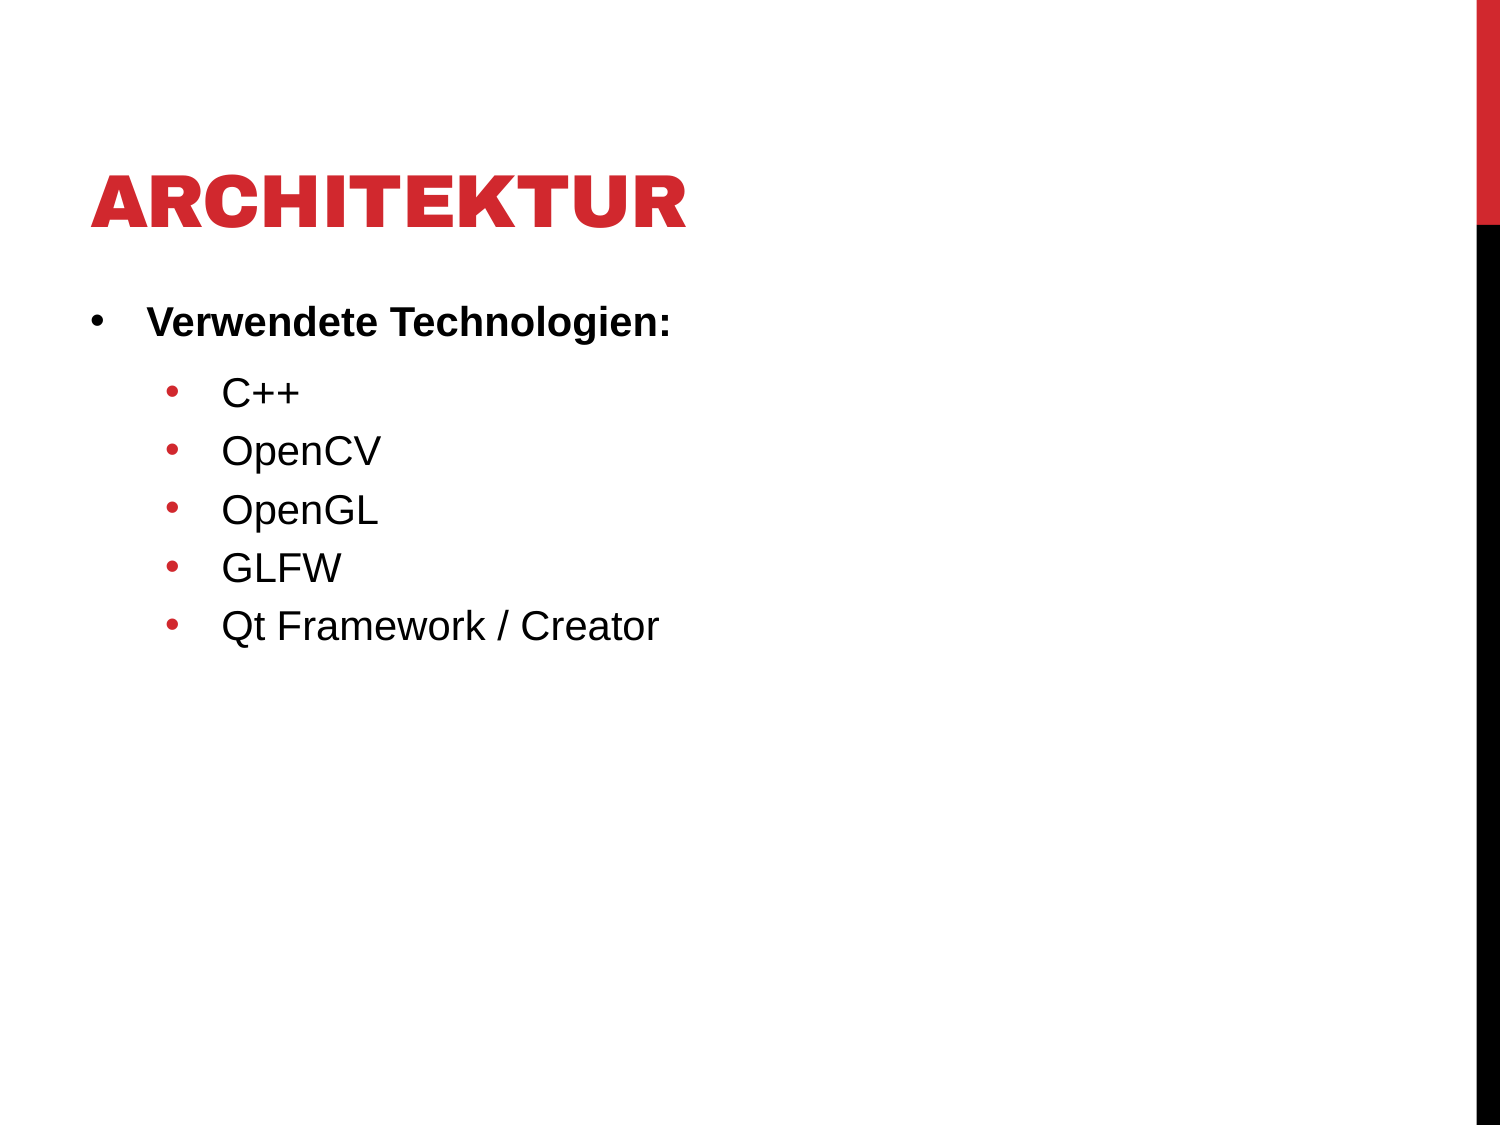

# Architektur
Verwendete Technologien:
C++
OpenCV
OpenGL
GLFW
Qt Framework / Creator